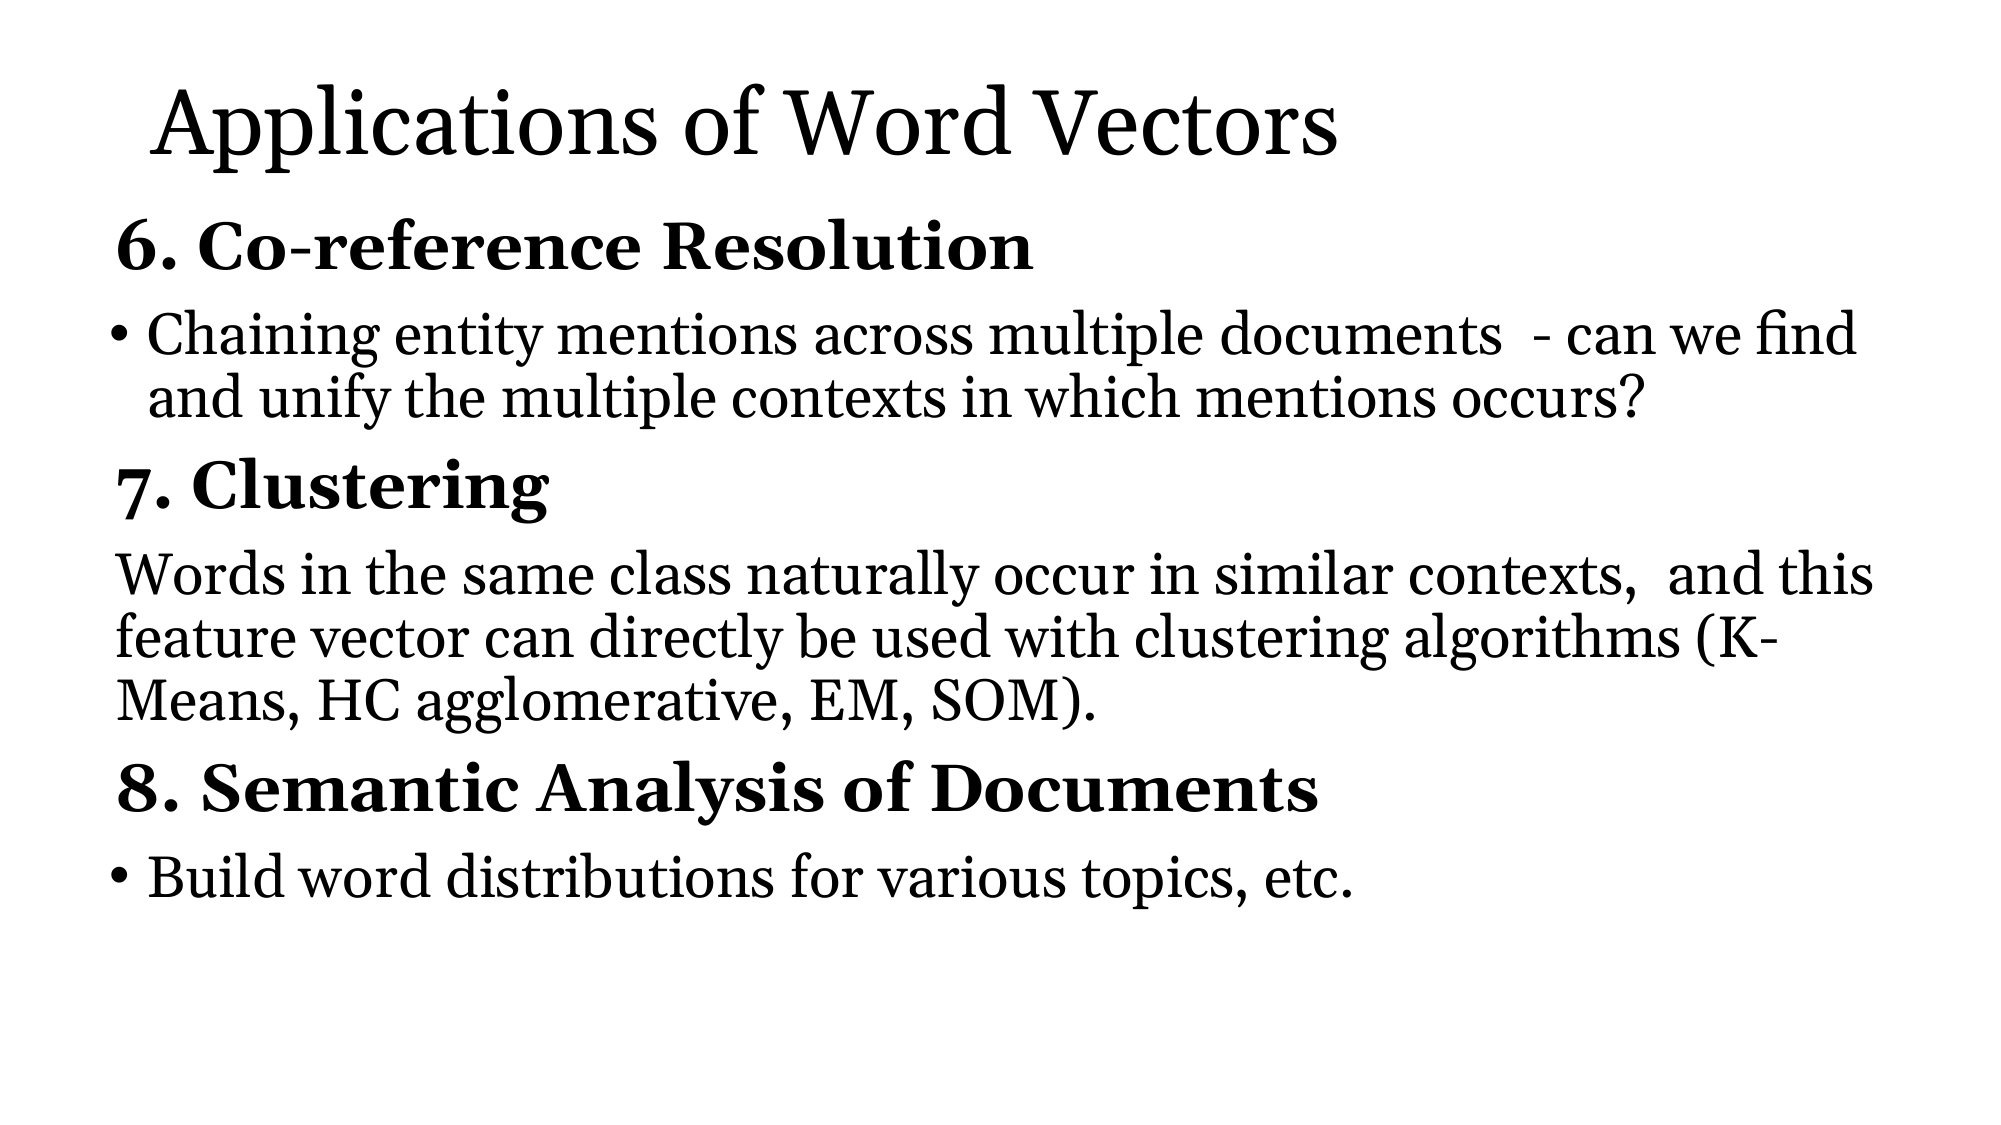

# Applications of Word Vectors
6. Co-reference Resolution
Chaining entity mentions across multiple documents  - can we find and unify the multiple contexts in which mentions occurs?
7. Clustering
Words in the same class naturally occur in similar contexts,  and this feature vector can directly be used with clustering algorithms (K-Means, HC agglomerative, EM, SOM).
8. Semantic Analysis of Documents
Build word distributions for various topics, etc.